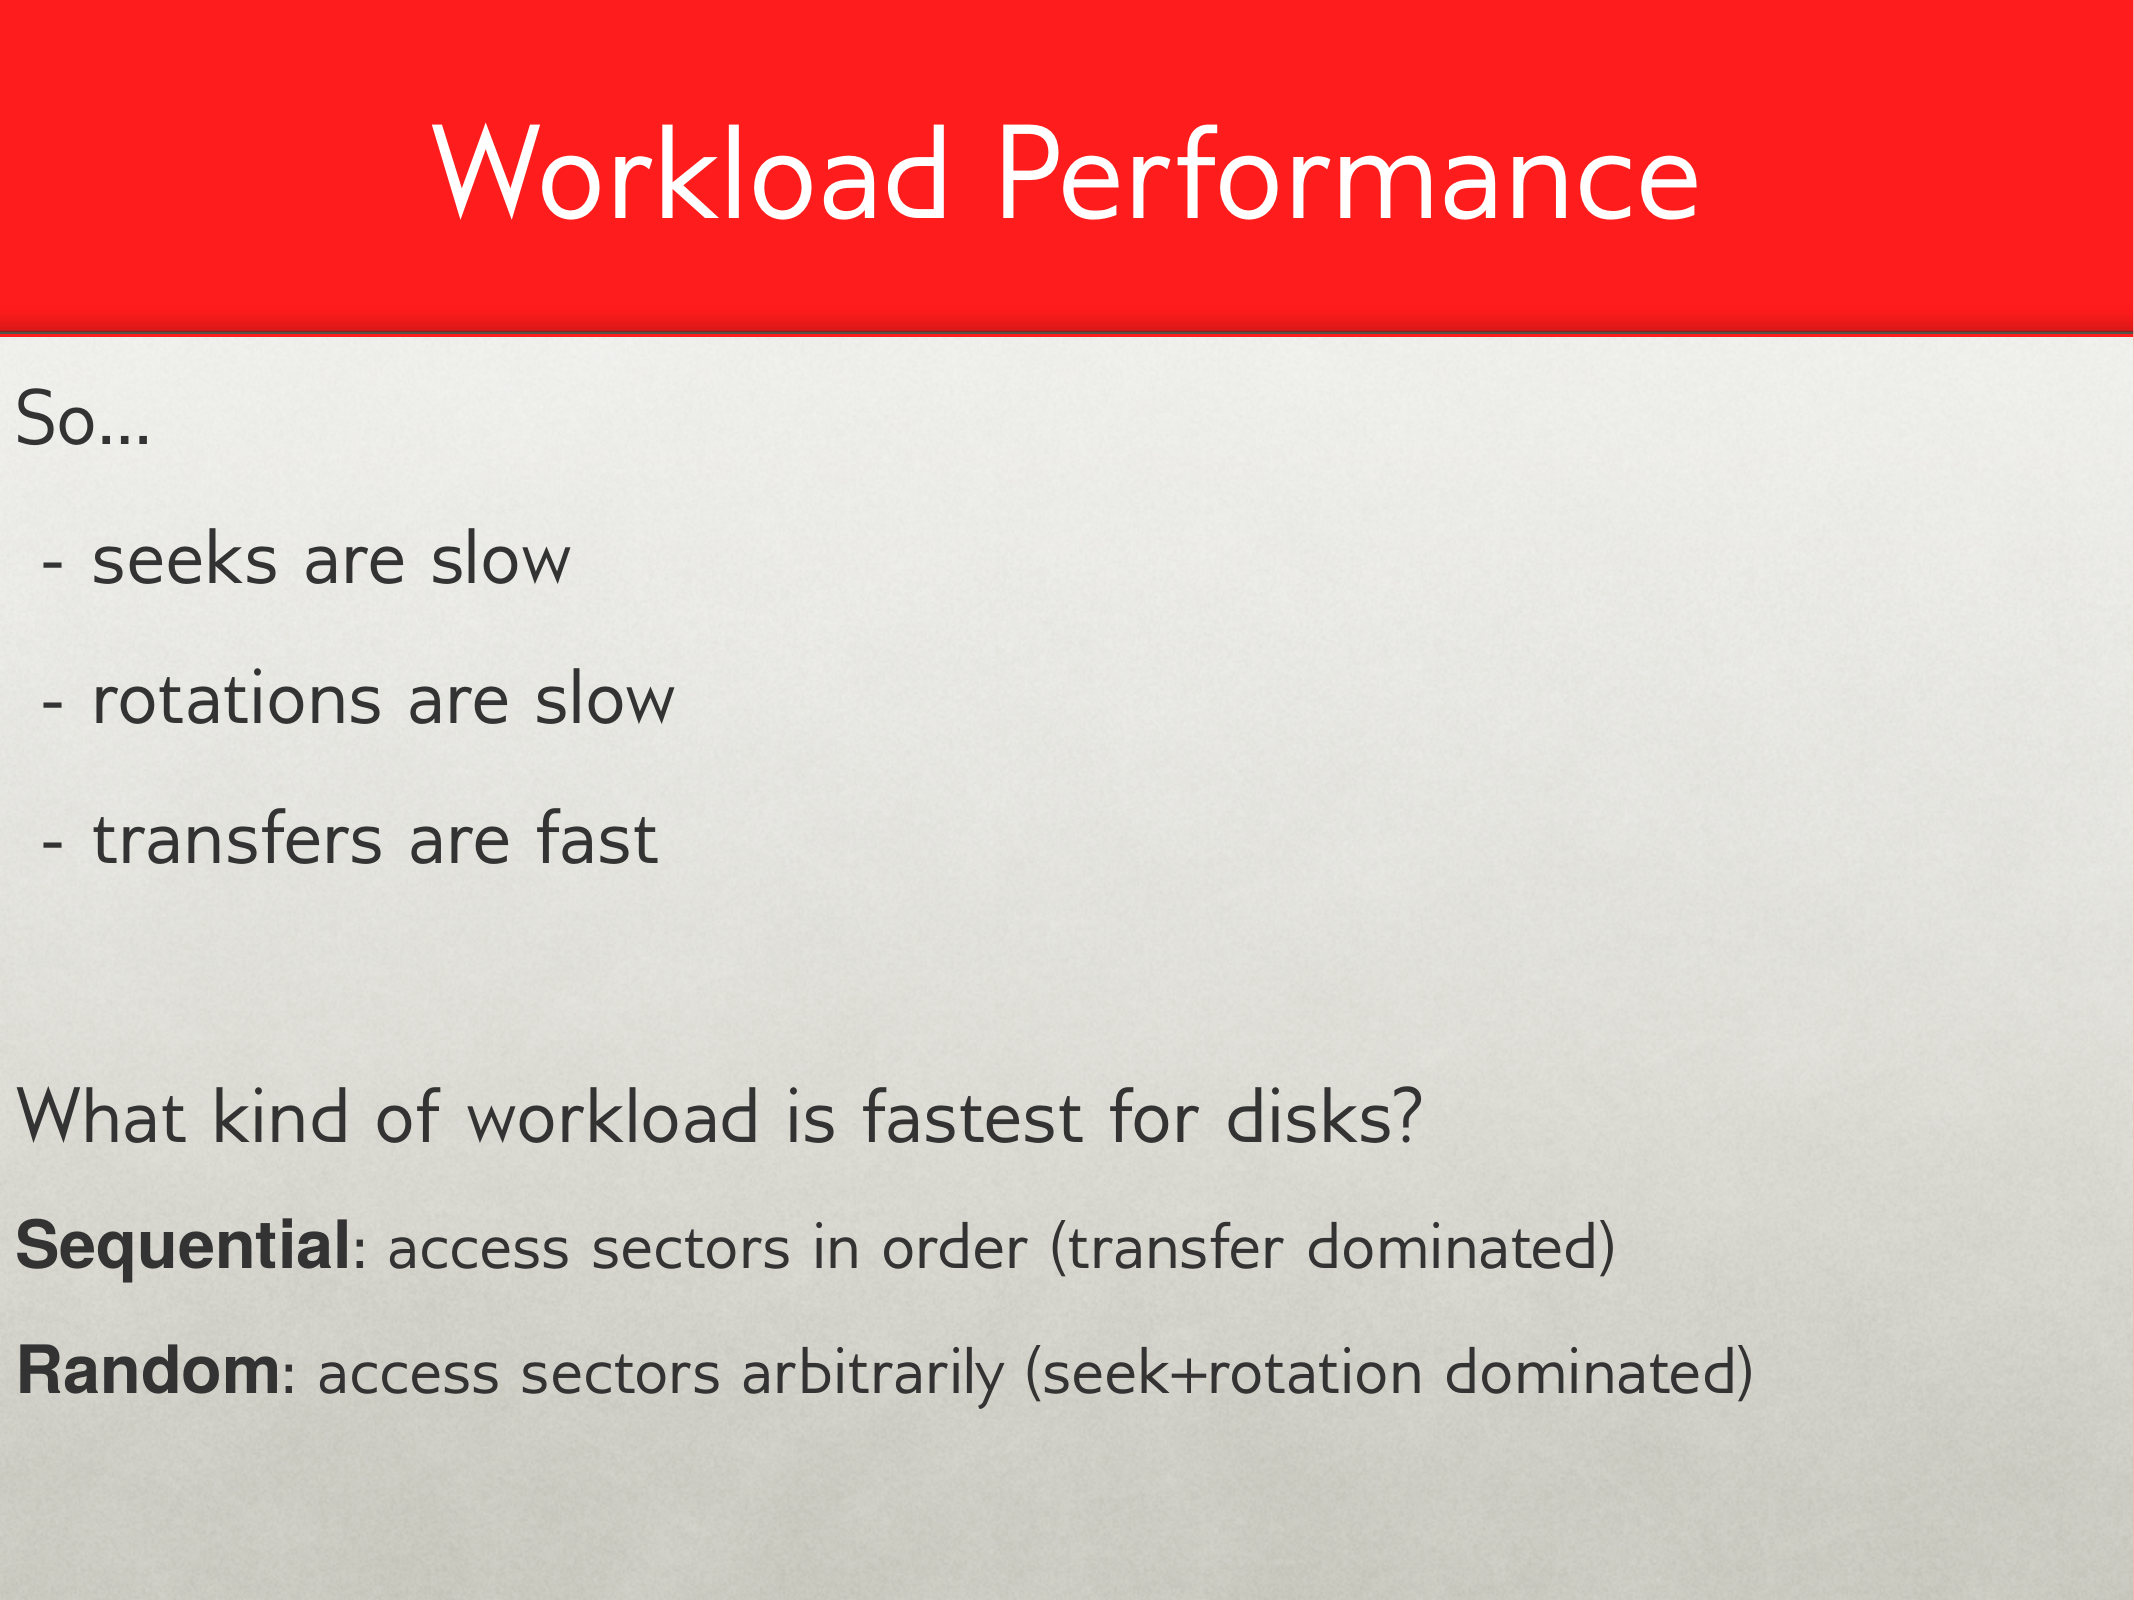

# Workload Performance
So…
 - seeks are slow
 - rotations are slow
 - transfers are fast

What kind of workload is fastest for disks?
Sequential: access sectors in order (transfer dominated)
Random: access sectors arbitrarily (seek+rotation dominated)